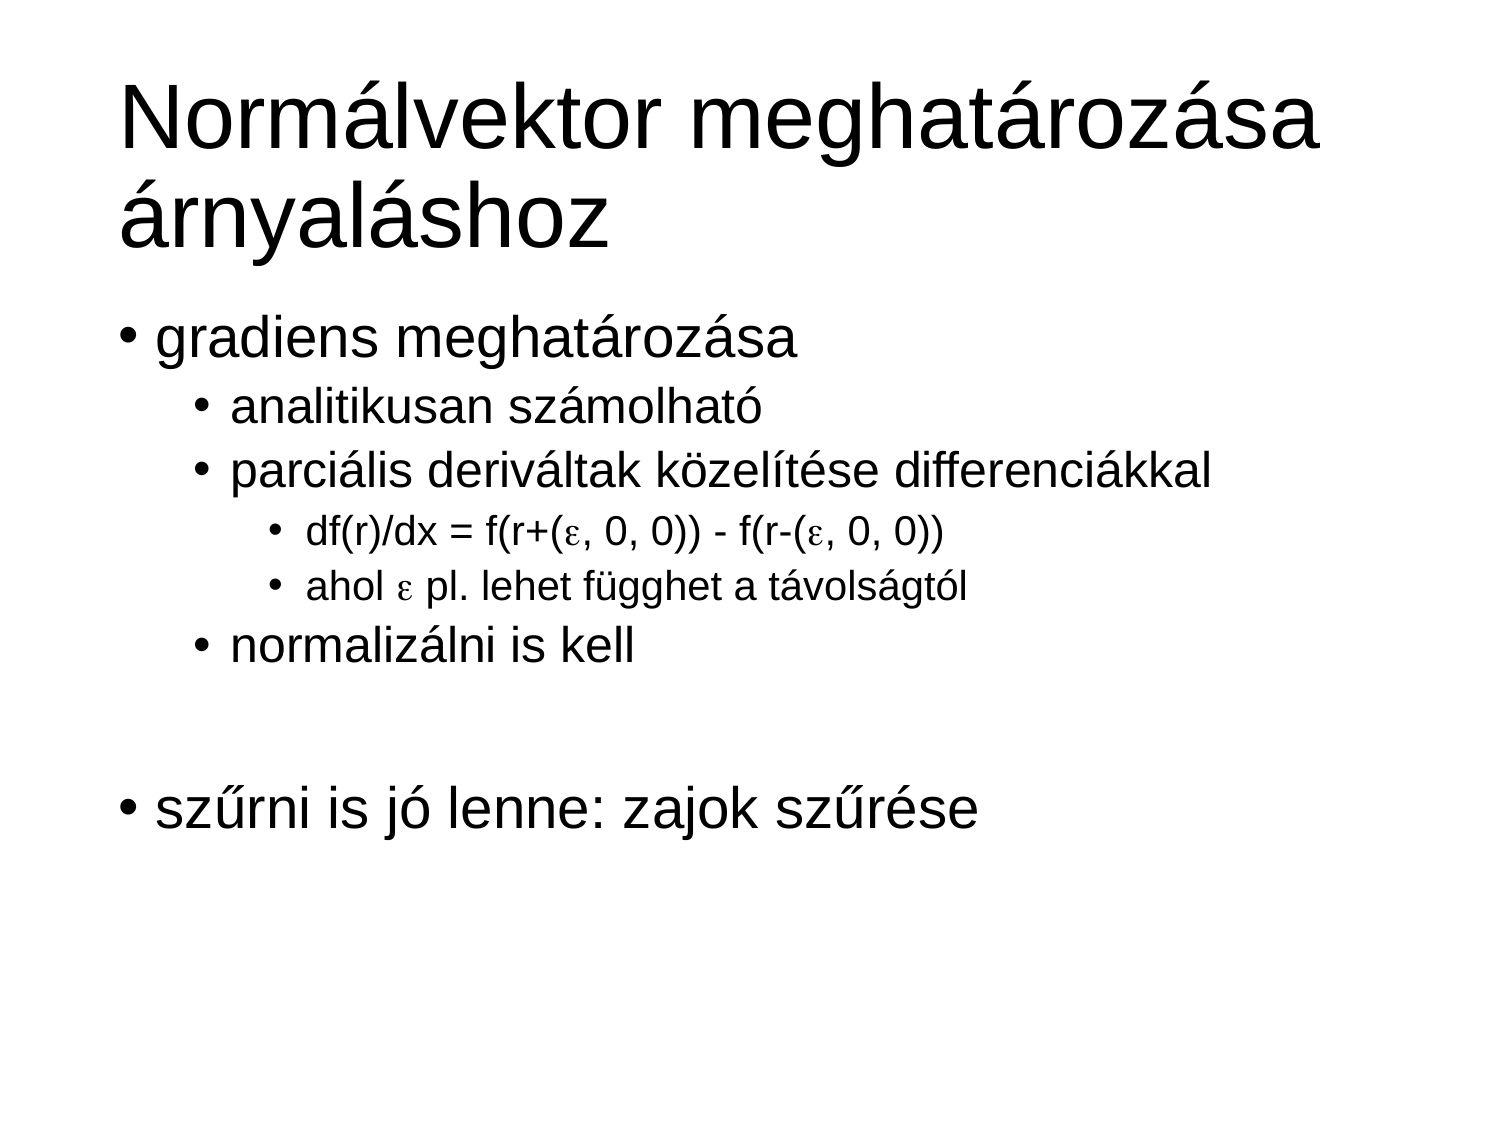

# Normálvektor meghatározása árnyaláshoz
gradiens meghatározása
analitikusan számolható
parciális deriváltak közelítése differenciákkal
df(r)/dx = f(r+(ε, 0, 0)) - f(r-(ε, 0, 0))
ahol ε pl. lehet függhet a távolságtól
normalizálni is kell

szűrni is jó lenne: zajok szűrése